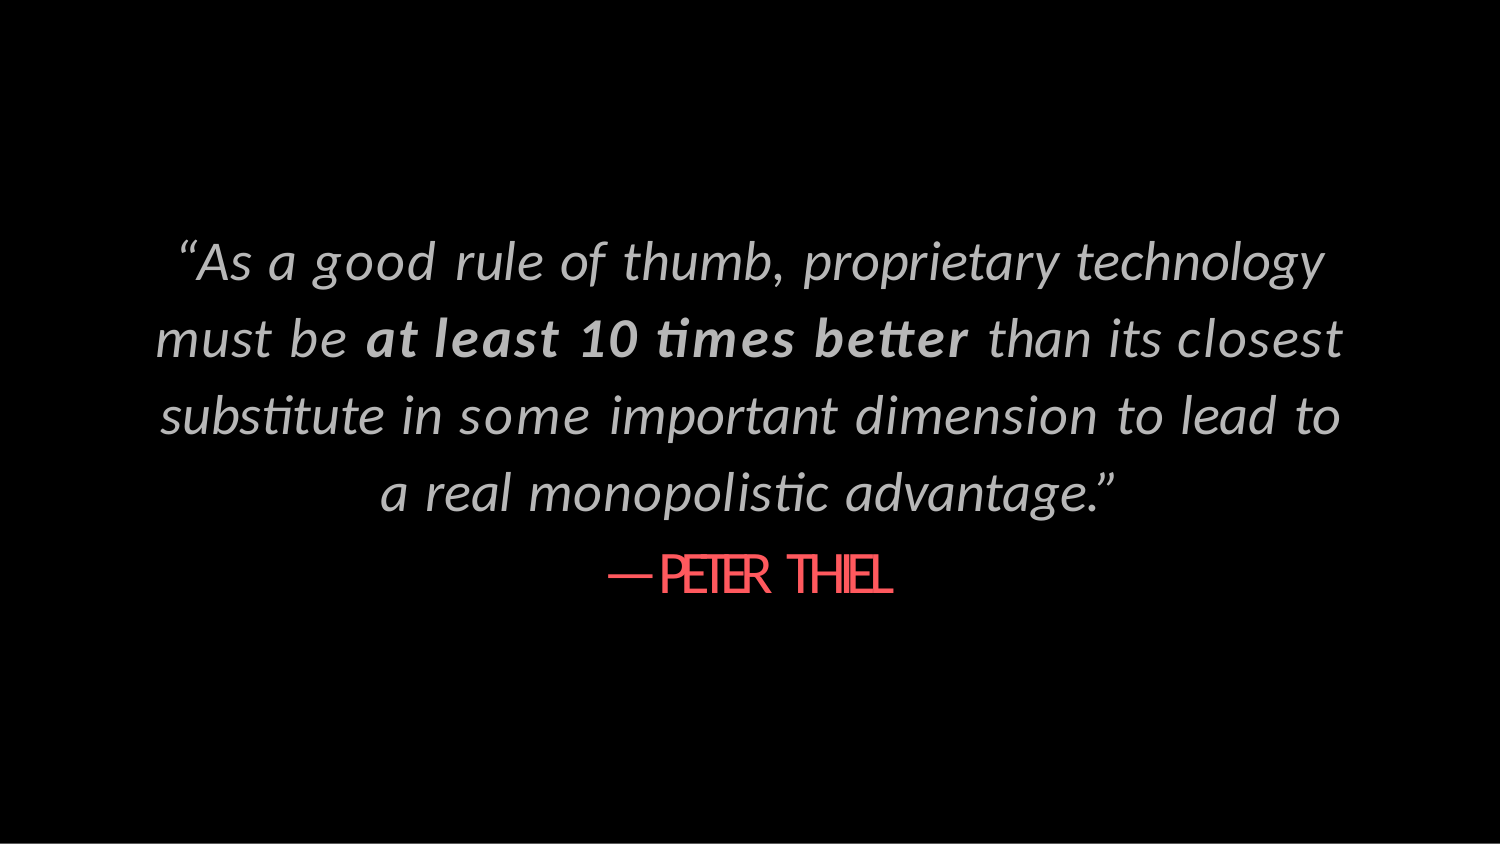

# “As a good rule of thumb, proprietary technology must be at least 10 times better than its closest substitute in some important dimension to lead to a real monopolistic advantage.”
—PETER THIEL